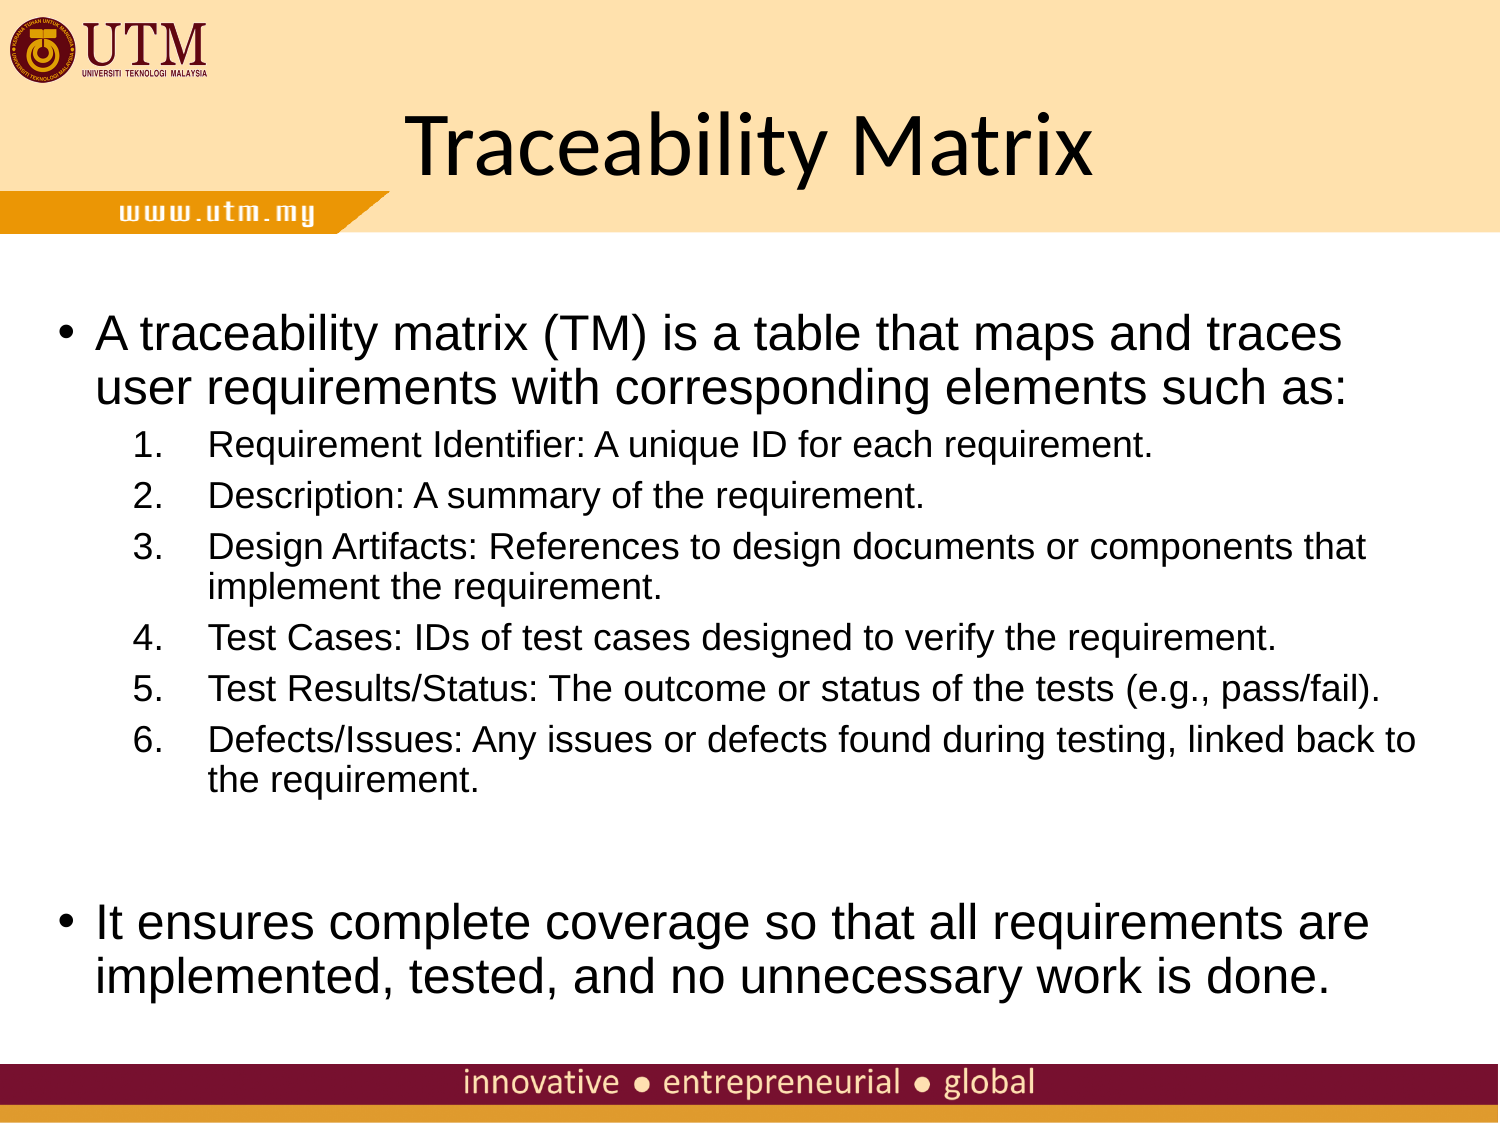

# Traceability Matrix
A traceability matrix (TM) is a table that maps and traces user requirements with corresponding elements such as:
Requirement Identifier: A unique ID for each requirement.
Description: A summary of the requirement.
Design Artifacts: References to design documents or components that implement the requirement.
Test Cases: IDs of test cases designed to verify the requirement.
Test Results/Status: The outcome or status of the tests (e.g., pass/fail).
Defects/Issues: Any issues or defects found during testing, linked back to the requirement.

It ensures complete coverage so that all requirements are implemented, tested, and no unnecessary work is done.